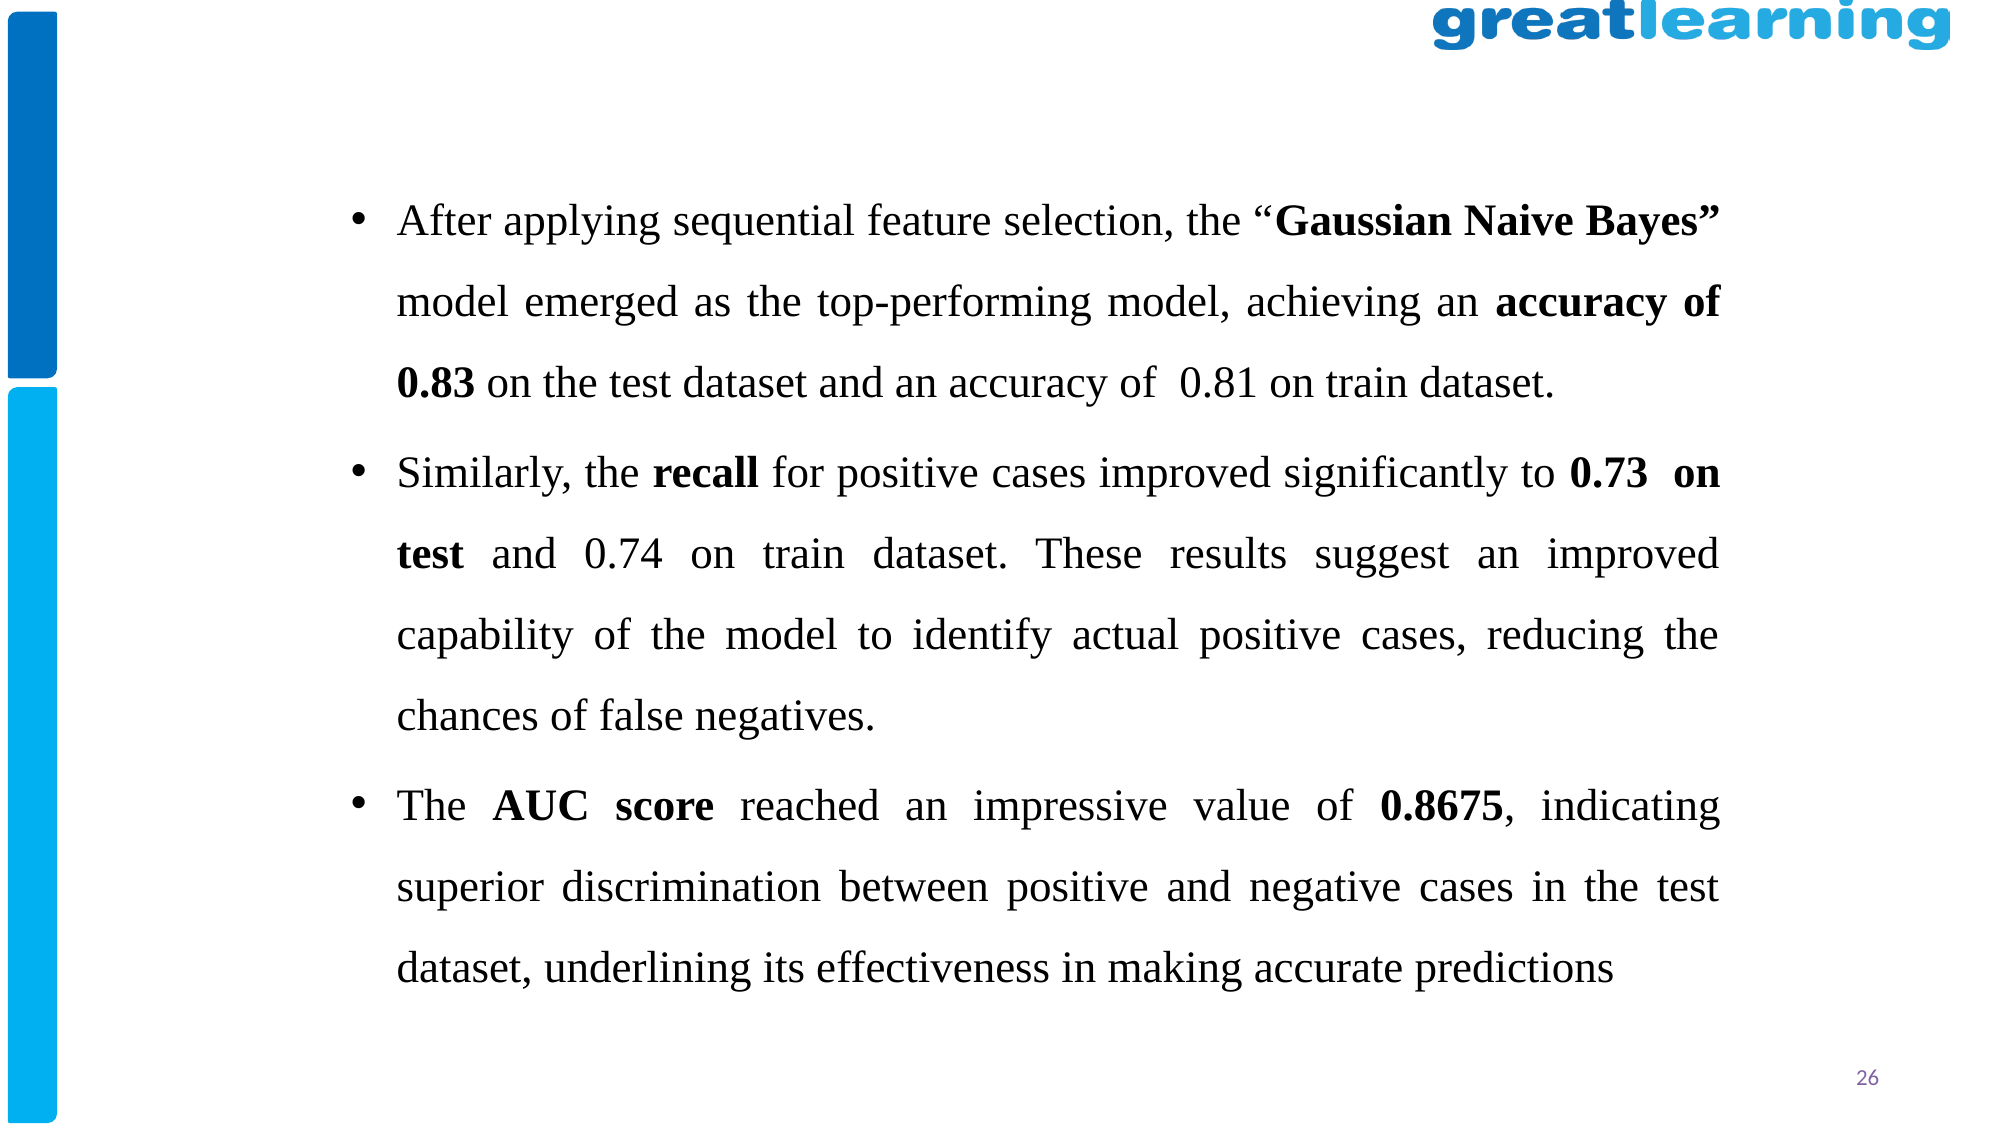

After applying sequential feature selection, the “Gaussian Naive Bayes” model emerged as the top-performing model, achieving an accuracy of 0.83 on the test dataset and an accuracy of  0.81 on train dataset.
Similarly, the recall for positive cases improved significantly to 0.73  on test and 0.74 on train dataset. These results suggest an improved capability of the model to identify actual positive cases, reducing the chances of false negatives.
The AUC score reached an impressive value of 0.8675, indicating superior discrimination between positive and negative cases in the test dataset, underlining its effectiveness in making accurate predictions